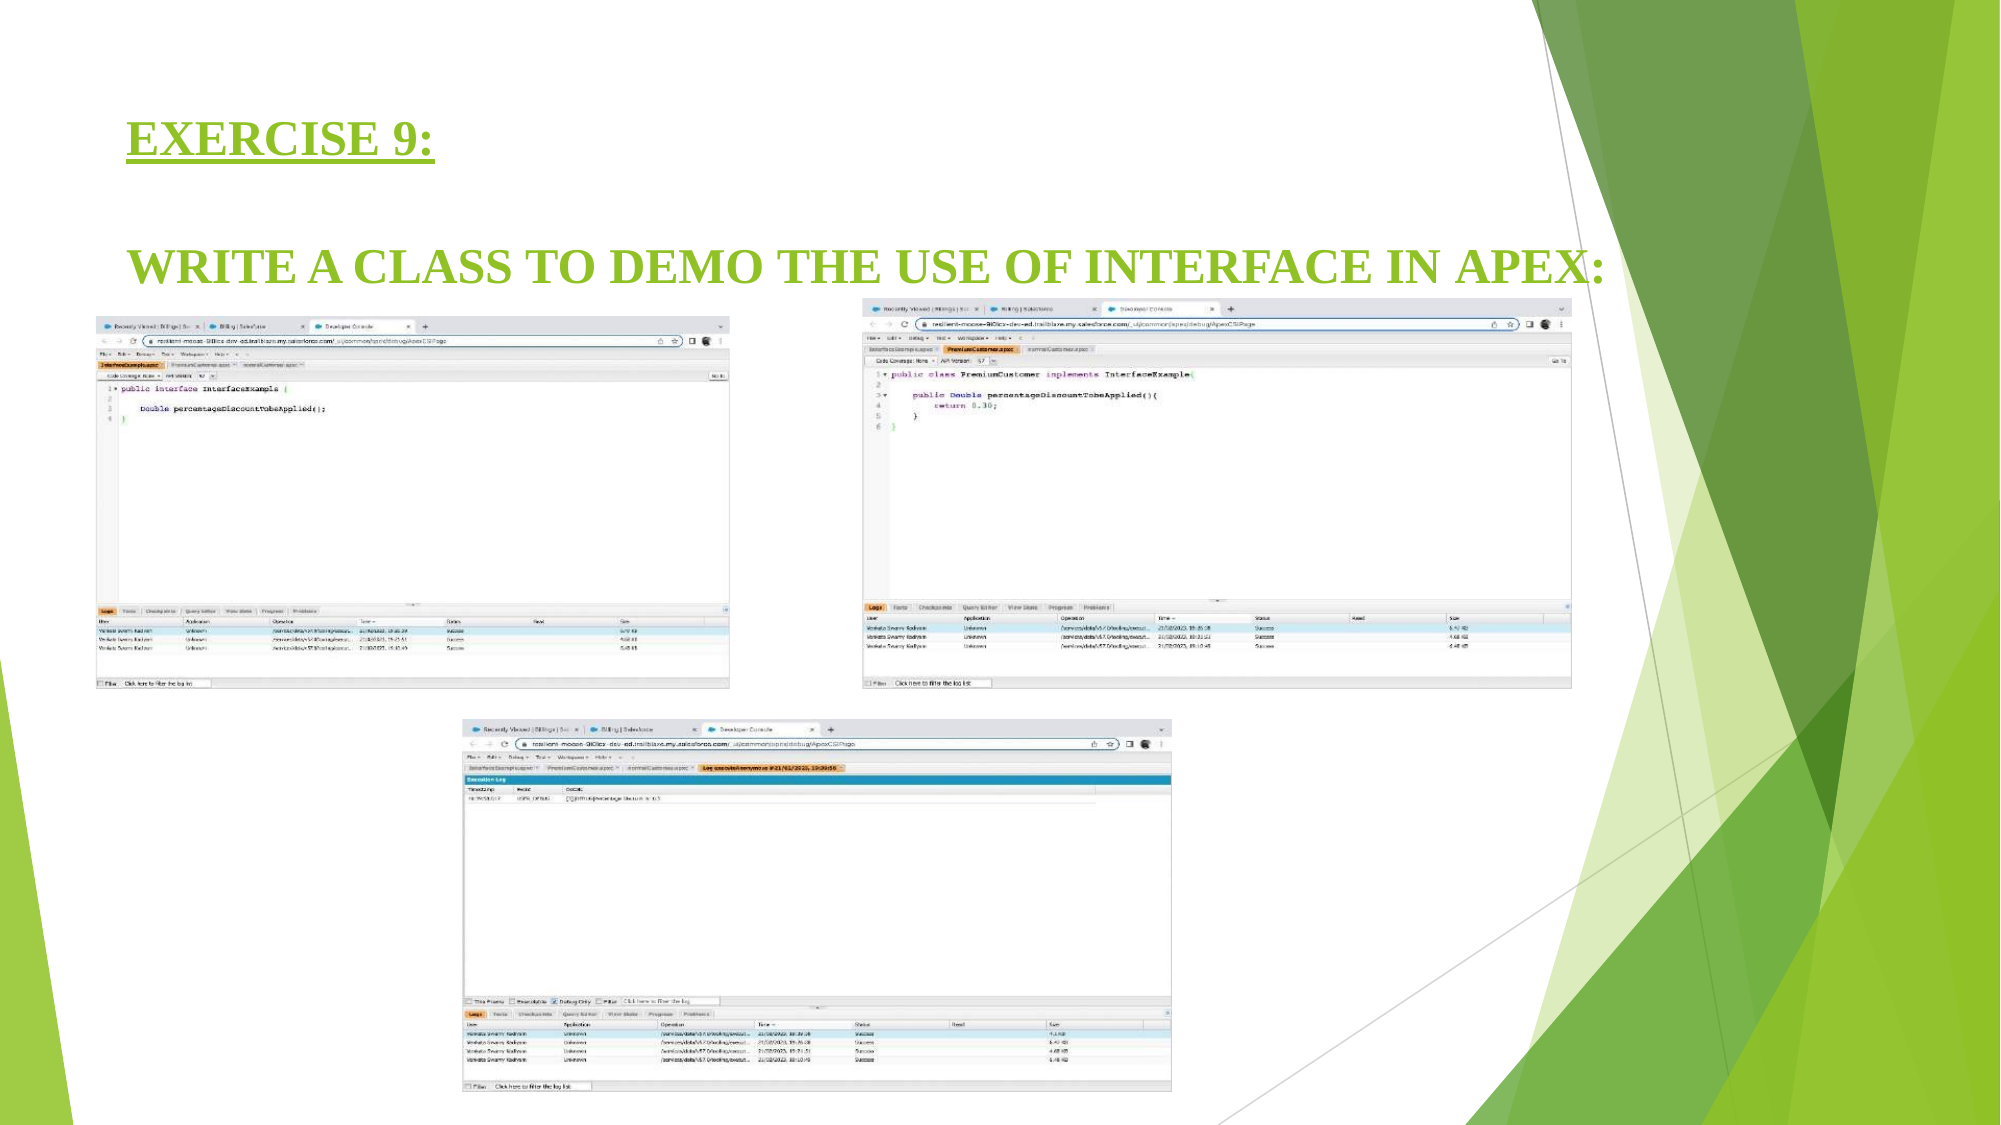

# EXERCISE 9:
WRITE A CLASS TO DEMO THE USE OF INTERFACE IN APEX: